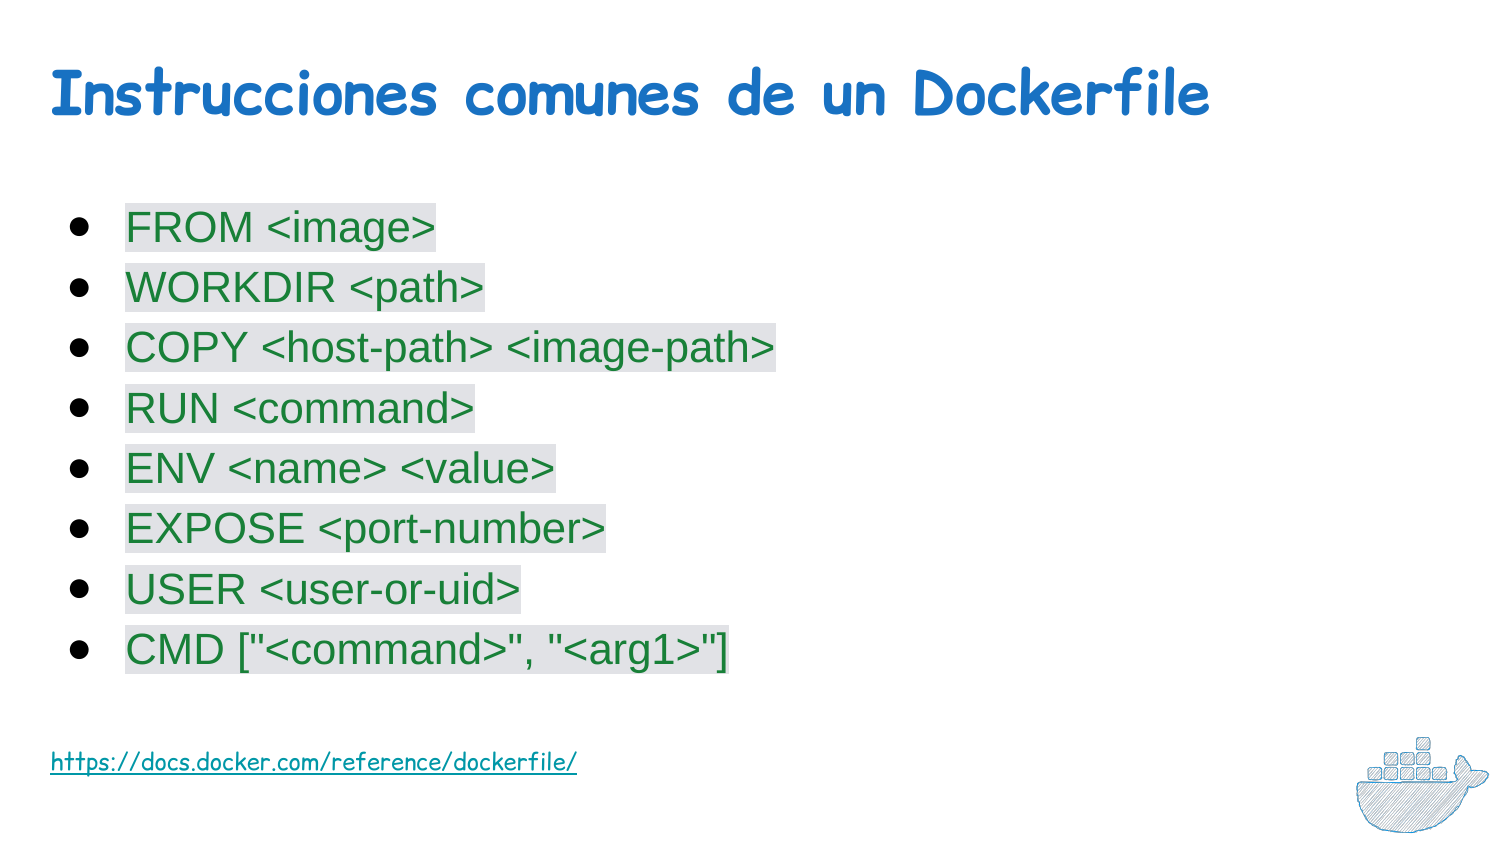

Instrucciones comunes de un Dockerfile
FROM <image>
WORKDIR <path>
COPY <host-path> <image-path>
RUN <command>
ENV <name> <value>
EXPOSE <port-number>
USER <user-or-uid>
CMD ["<command>", "<arg1>"]

https://docs.docker.com/reference/dockerfile/